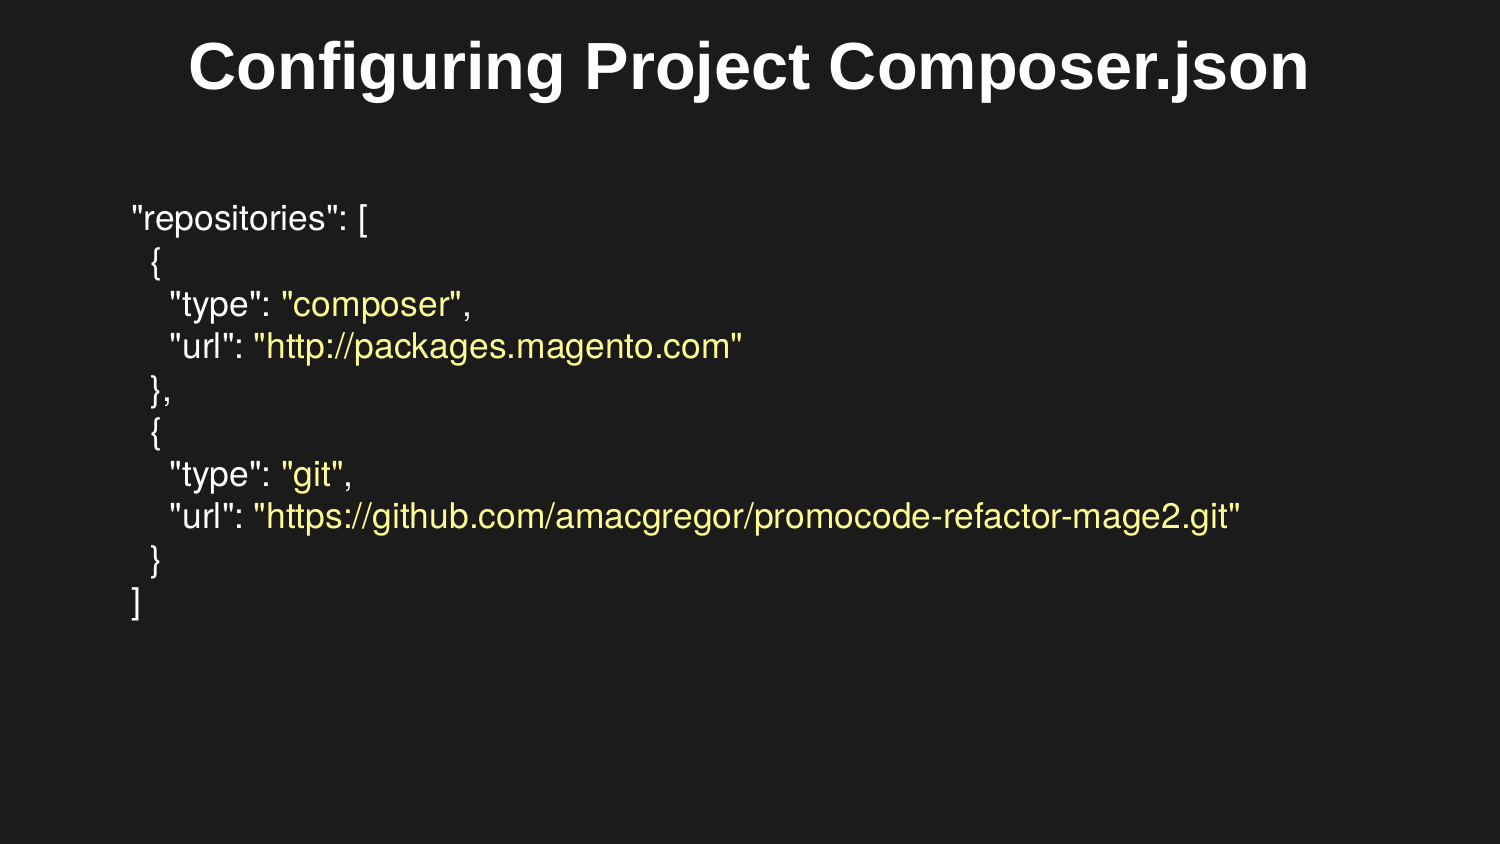

# Configuring Project Composer.json

"repositories": [
  {
    "type": "composer",
    "url": "http://packages.magento.com"
  },
  {
    "type": "git",
    "url": "https://github.com/amacgregor/promocode-refactor-mage2.git"
  }
]